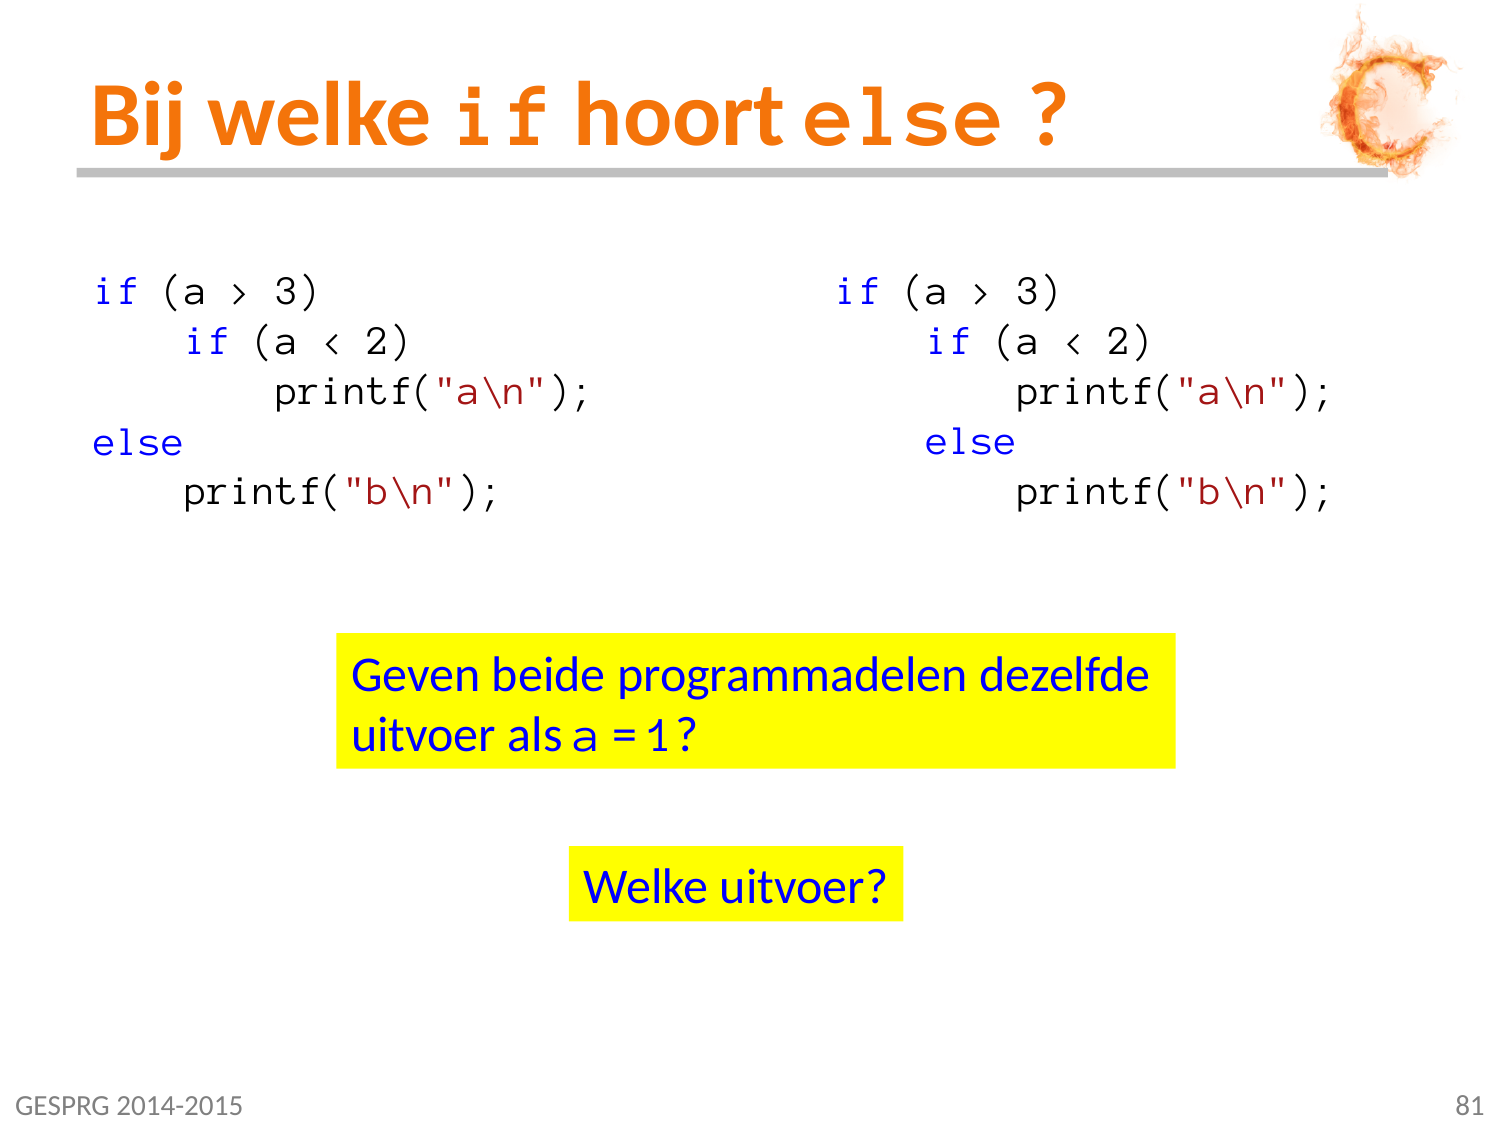

# Bij welke if hoort else ?
if (a > 3)
    if (a < 2)
        printf("a\n");
else
    printf("b\n");
if (a > 3)
    if (a < 2)
        printf("a\n");
    else
        printf("b\n");
Geven beide programmadelen dezelfde uitvoer als a = 1?
Welke uitvoer?
GESPRG 2014-2015
81